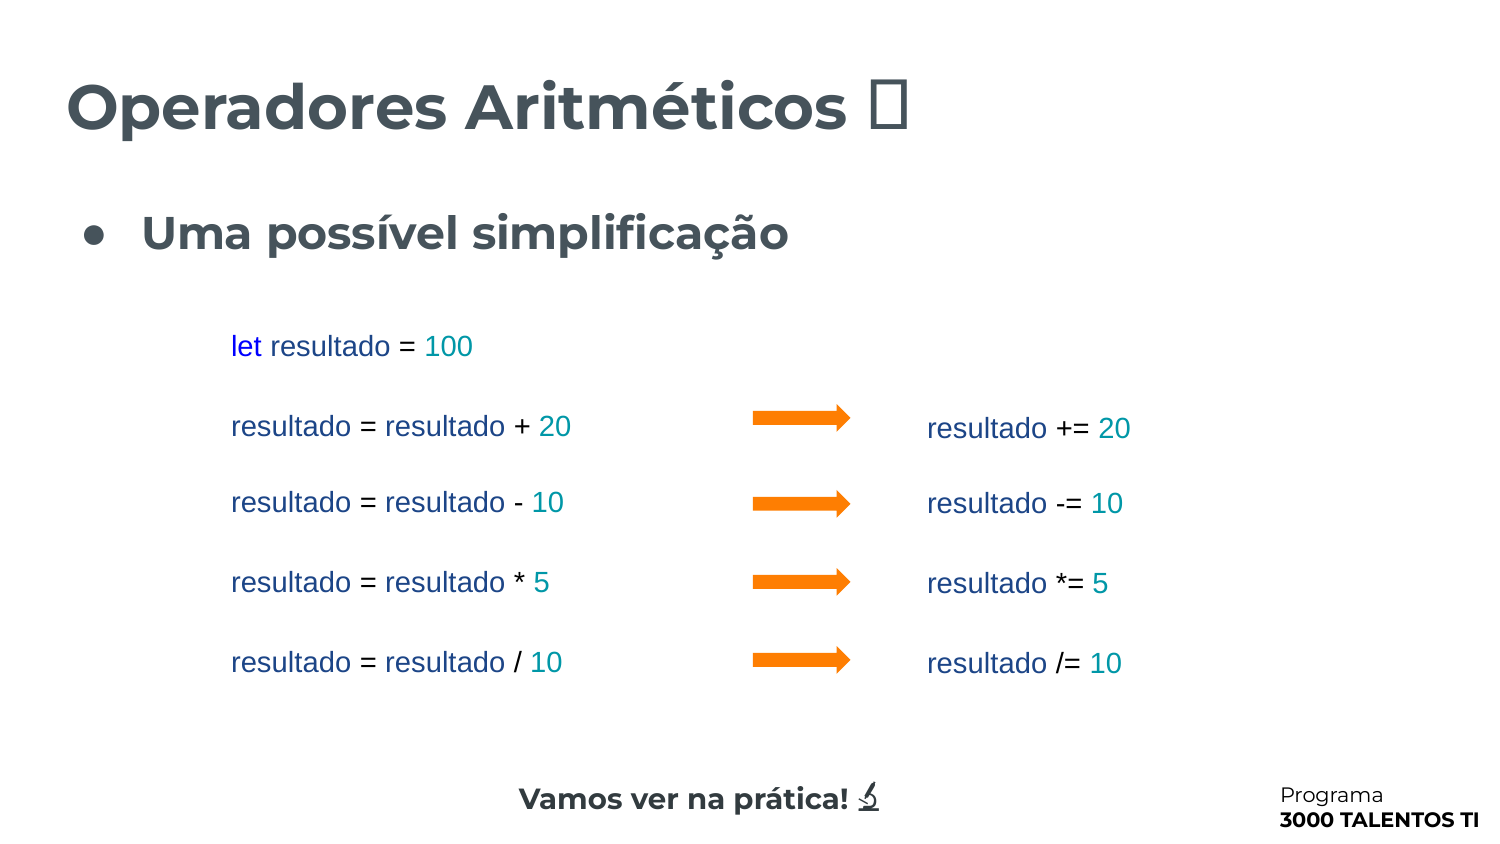

# Operadores Aritméticos 🧮
Uma possível simplificação
let resultado = 100
resultado = resultado + 20
resultado = resultado - 10
resultado = resultado * 5
resultado = resultado / 10
resultado += 20
resultado -= 10
resultado *= 5
resultado /= 10

Vamos ver na prática! 🔬